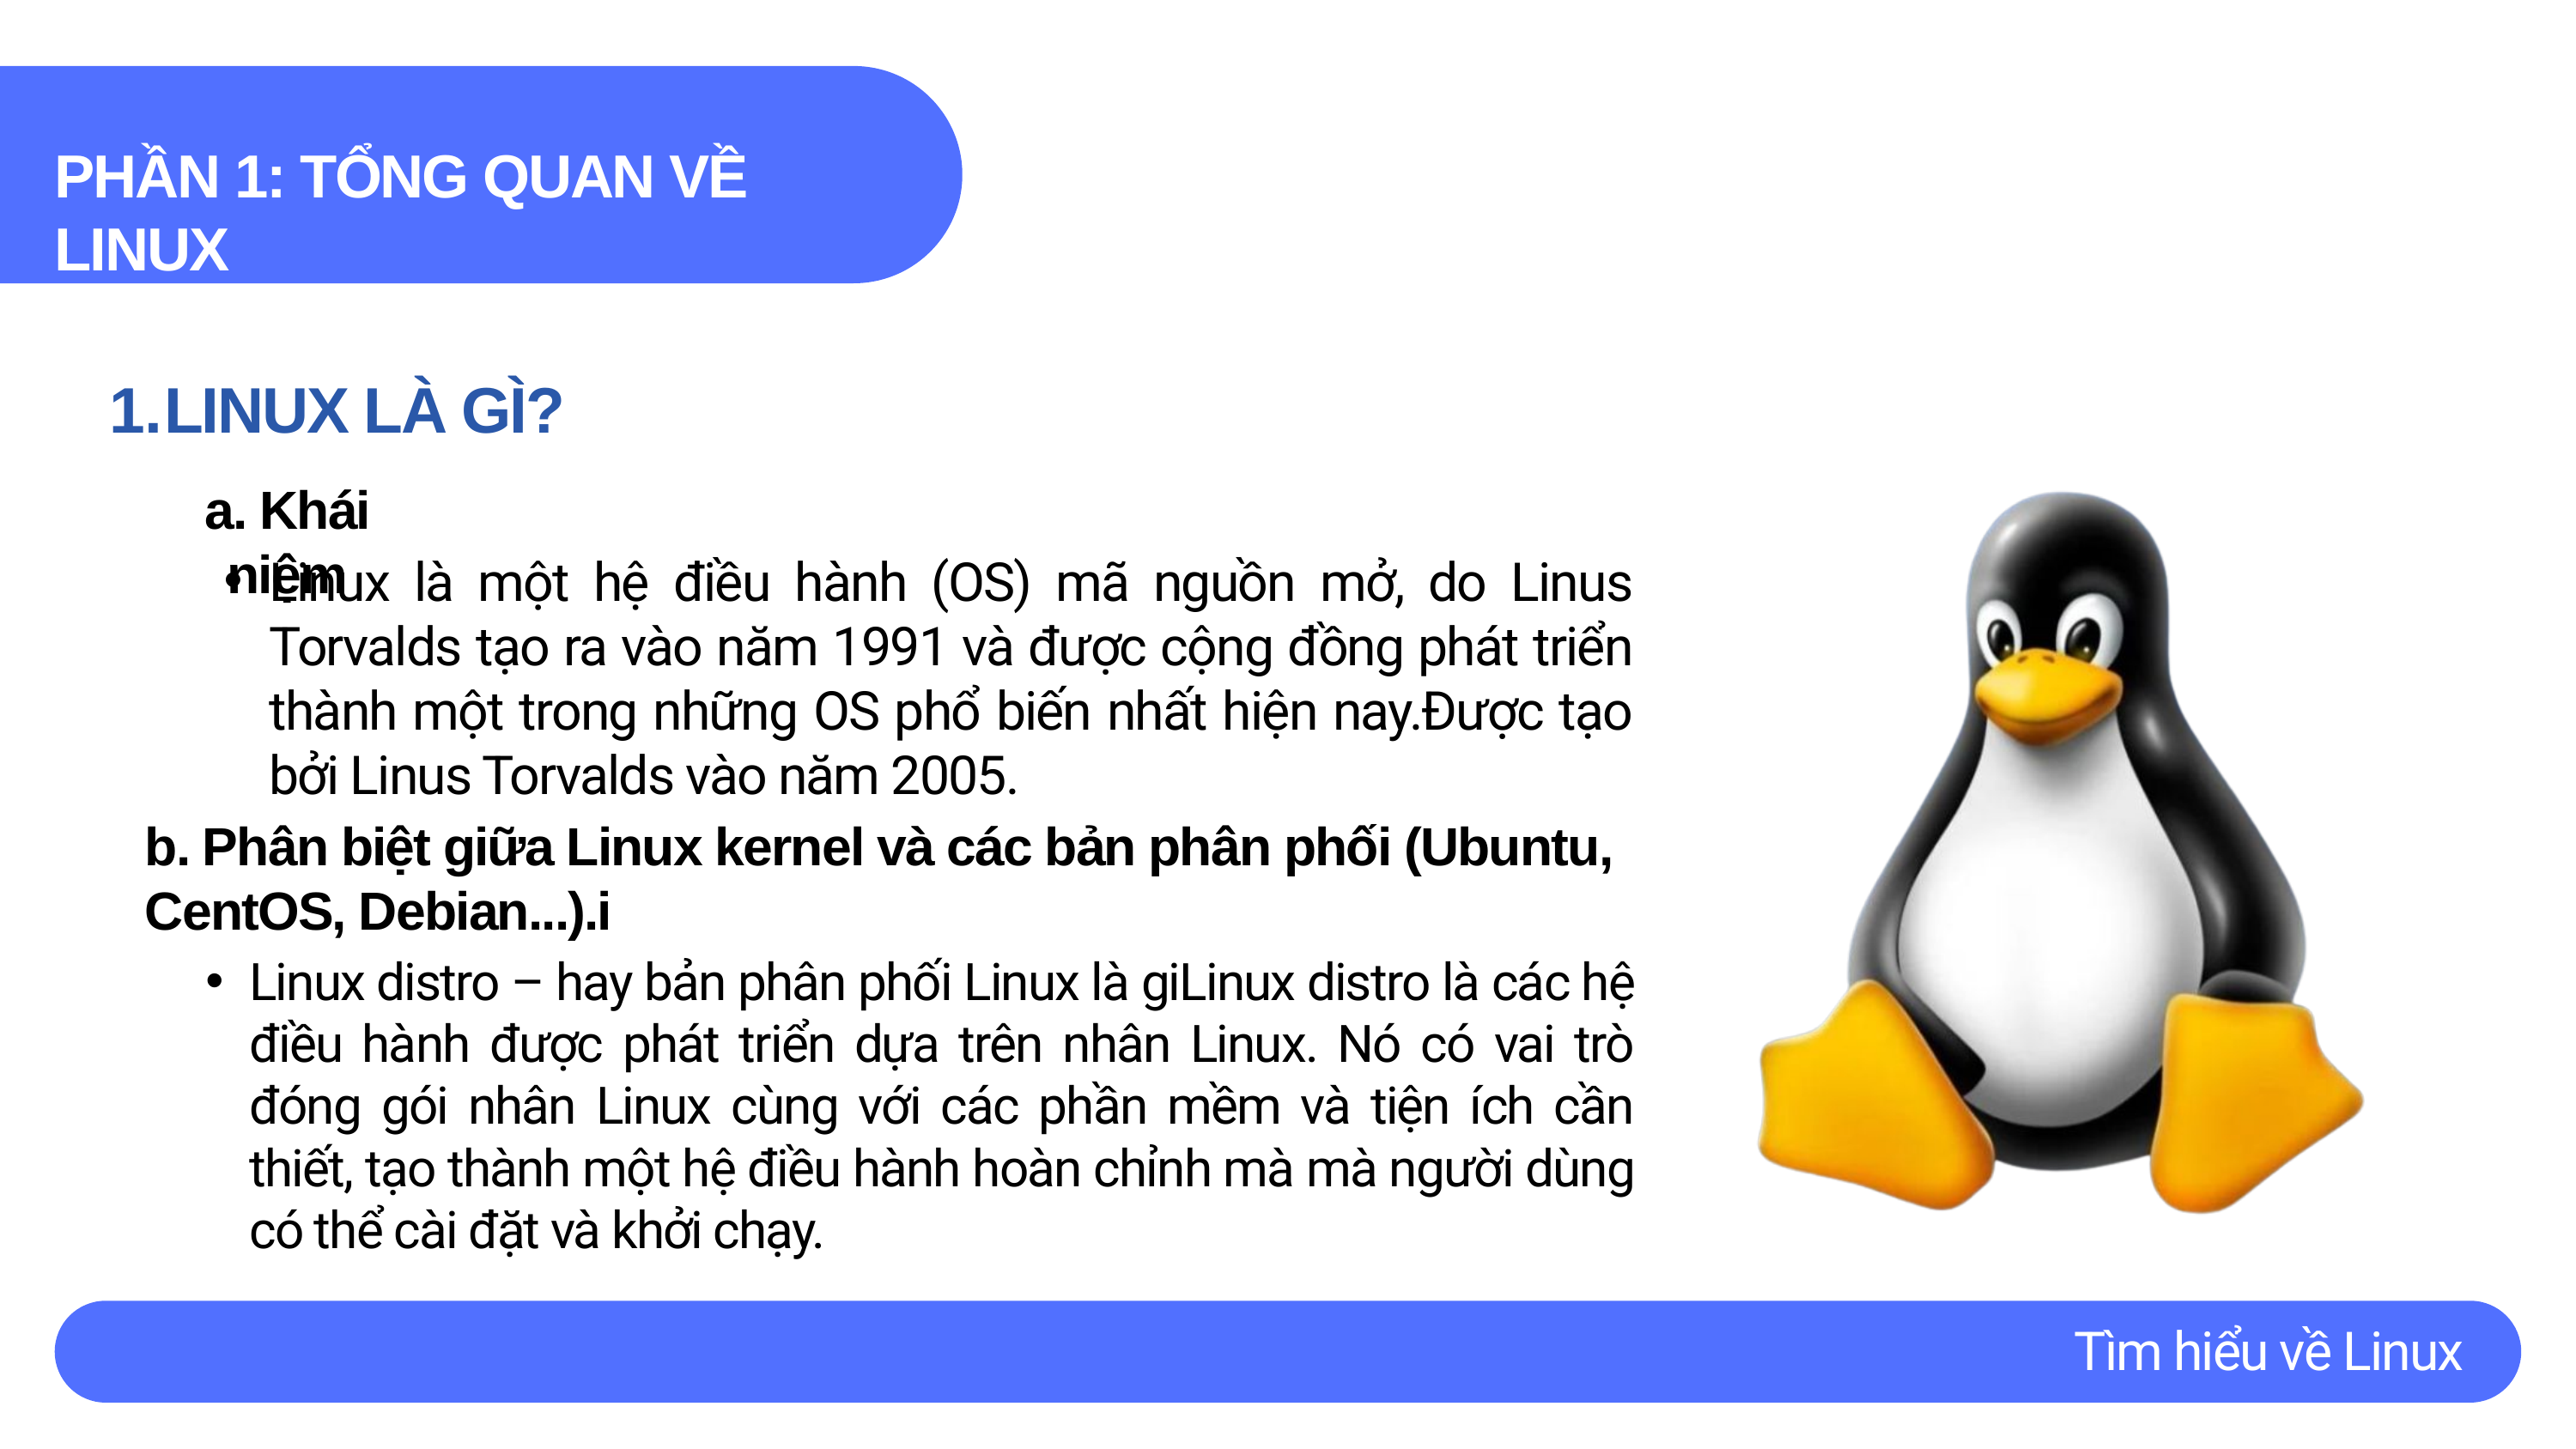

PHẦN 1: TỔNG QUAN VỀ LINUX
LINUX LÀ GÌ?

a. Khái niệm
Linux là một hệ điều hành (OS) mã nguồn mở, do Linus Torvalds tạo ra vào năm 1991 và được cộng đồng phát triển thành một trong những OS phổ biến nhất hiện nay.Được tạo bởi Linus Torvalds vào năm 2005.
b. Phân biệt giữa Linux kernel và các bản phân phối (Ubuntu, CentOS, Debian...).i
Linux distro – hay bản phân phối Linux là giLinux distro là các hệ điều hành được phát triển dựa trên nhân Linux. Nó có vai trò đóng gói nhân Linux cùng với các phần mềm và tiện ích cần thiết, tạo thành một hệ điều hành hoàn chỉnh mà mà người dùng có thể cài đặt và khởi chạy.

Tìm hiểu về Linux